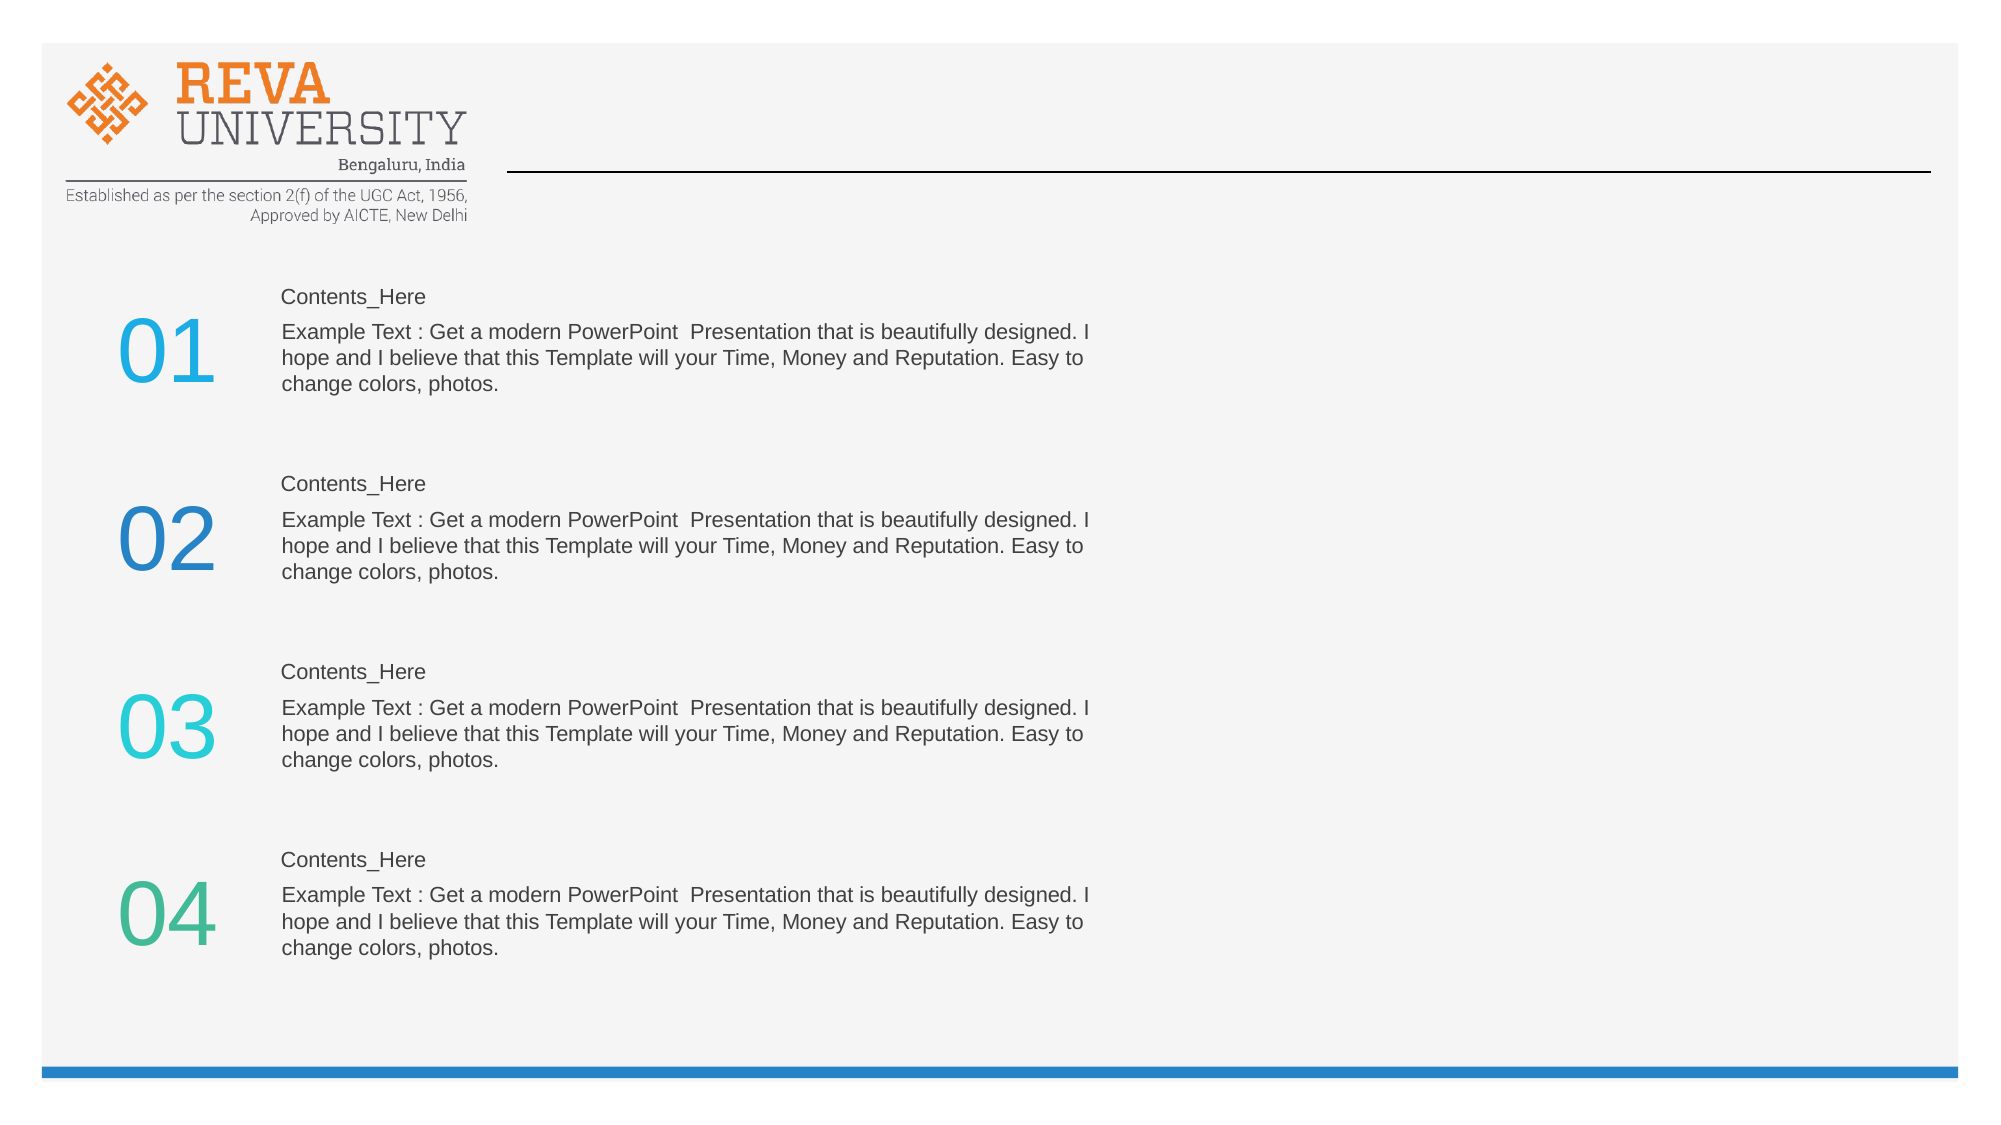

#
Contents_Here
Example Text : Get a modern PowerPoint  Presentation that is beautifully designed. I hope and I believe that this Template will your Time, Money and Reputation. Easy to change colors, photos.
01
Contents_Here
Example Text : Get a modern PowerPoint  Presentation that is beautifully designed. I hope and I believe that this Template will your Time, Money and Reputation. Easy to change colors, photos.
02
Contents_Here
Example Text : Get a modern PowerPoint  Presentation that is beautifully designed. I hope and I believe that this Template will your Time, Money and Reputation. Easy to change colors, photos.
03
Contents_Here
Example Text : Get a modern PowerPoint  Presentation that is beautifully designed. I hope and I believe that this Template will your Time, Money and Reputation. Easy to change colors, photos.
04